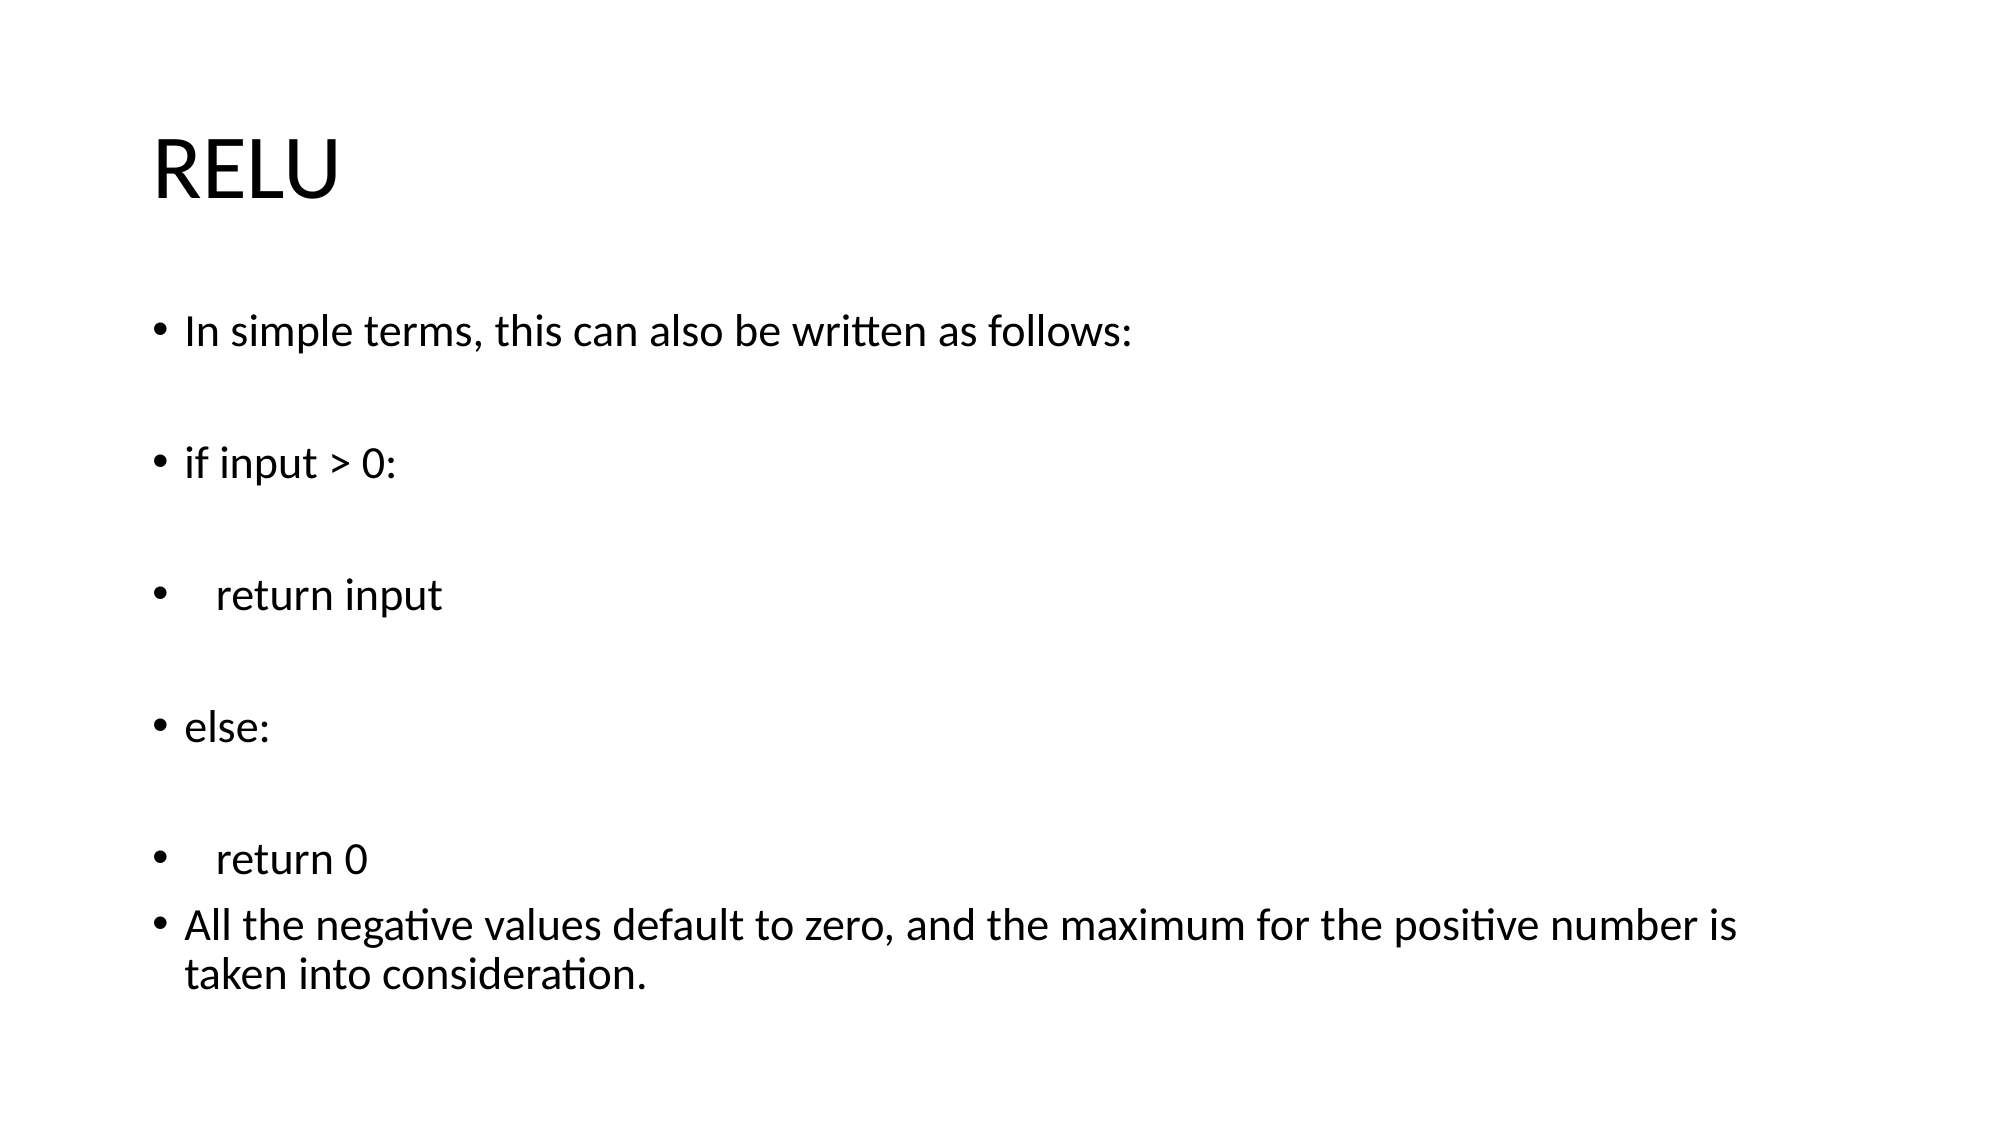

# RELU
In simple terms, this can also be written as follows:

if input > 0:

   return input

else:

   return 0
All the negative values default to zero, and the maximum for the positive number is taken into consideration.